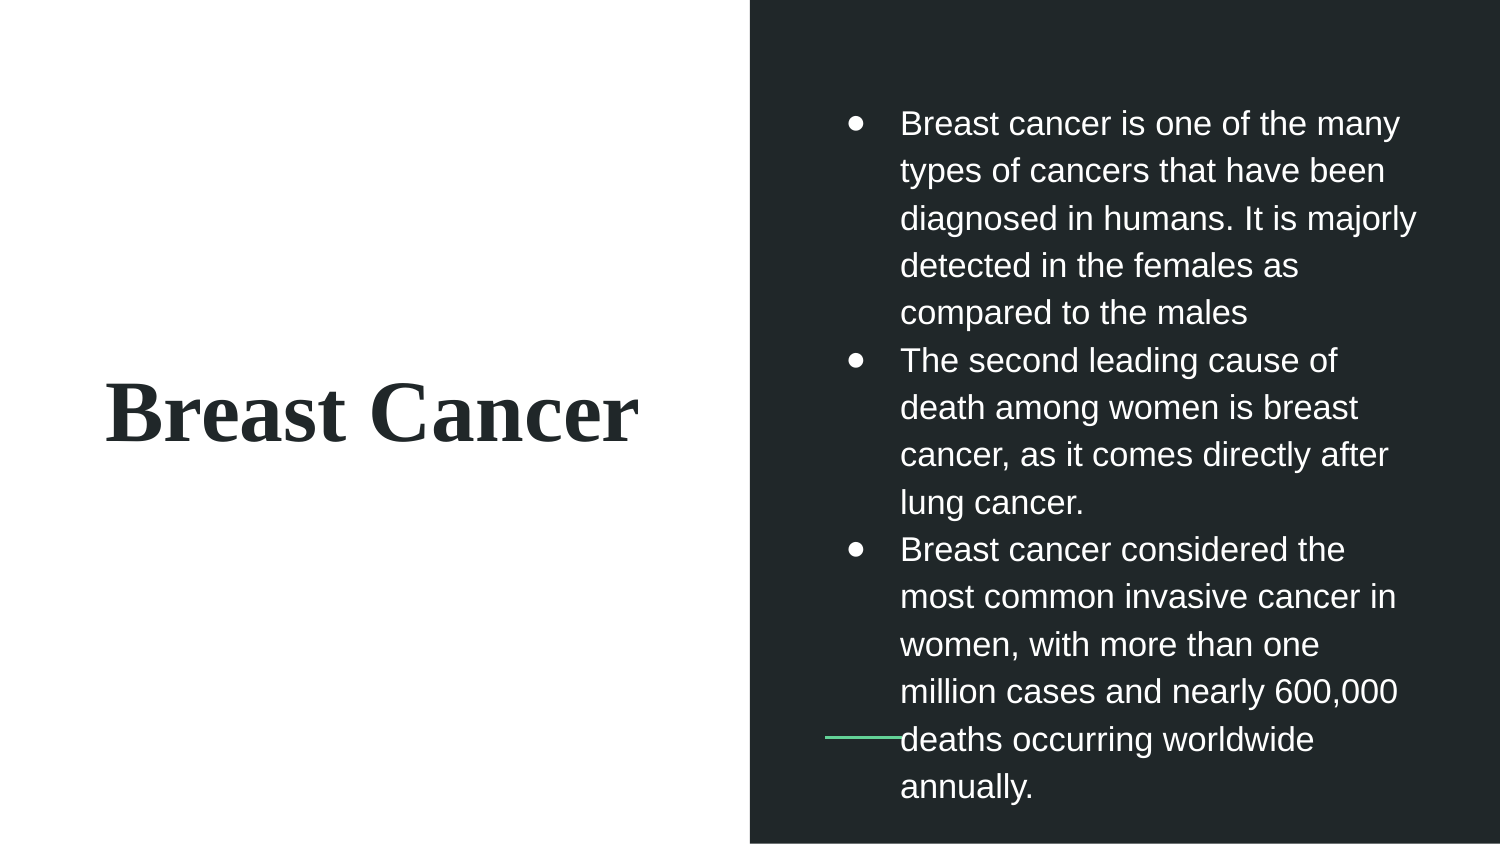

Breast cancer is one of the many types of cancers that have been diagnosed in humans. It is majorly detected in the females as compared to the males
The second leading cause of death among women is breast cancer, as it comes directly after lung cancer.
Breast cancer considered the most common invasive cancer in women, with more than one million cases and nearly 600,000 deaths occurring worldwide annually.

# Breast Cancer